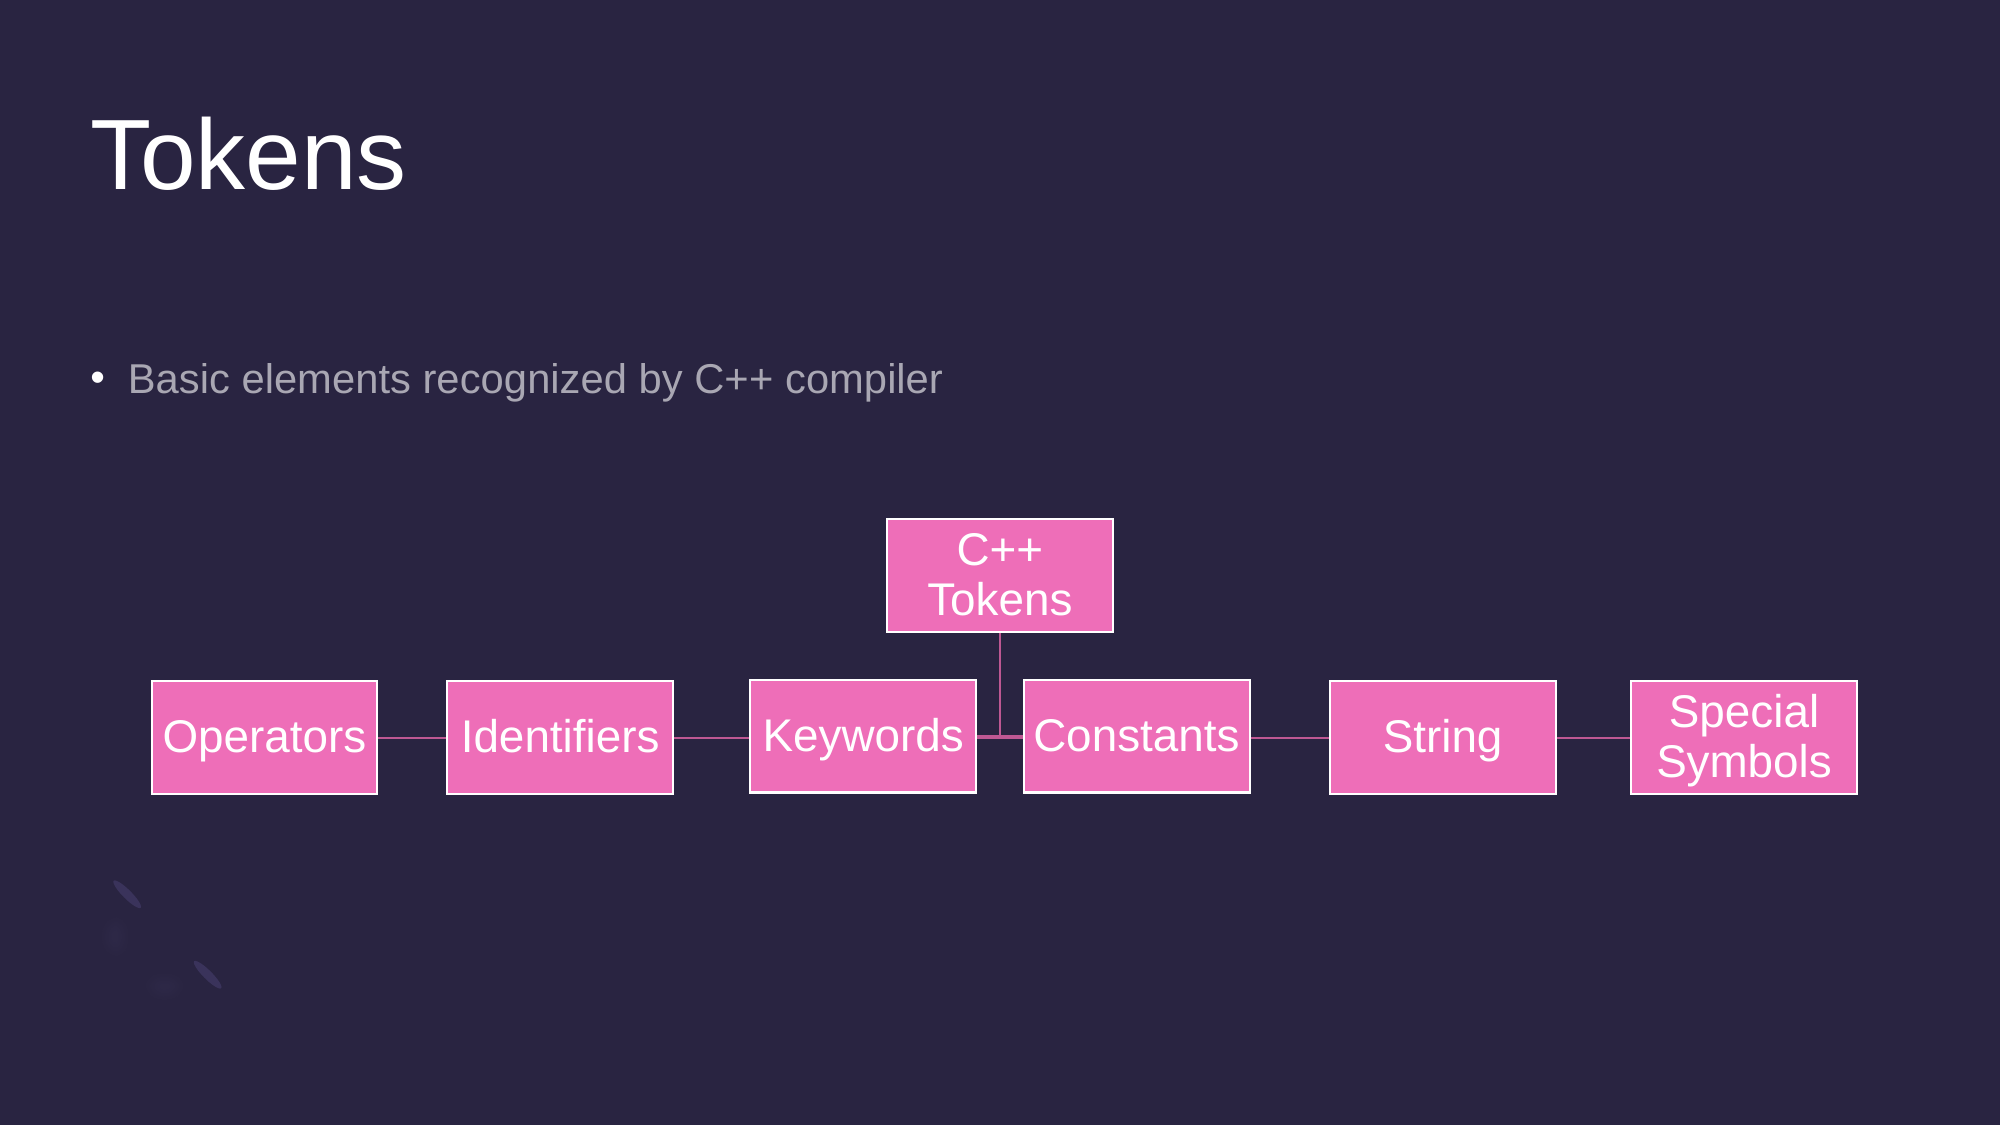

# Tokens
Basic elements recognized by C++ compiler
C++ Tokens
Keywords
Constants
Identifiers
String
Operators
Special Symbols